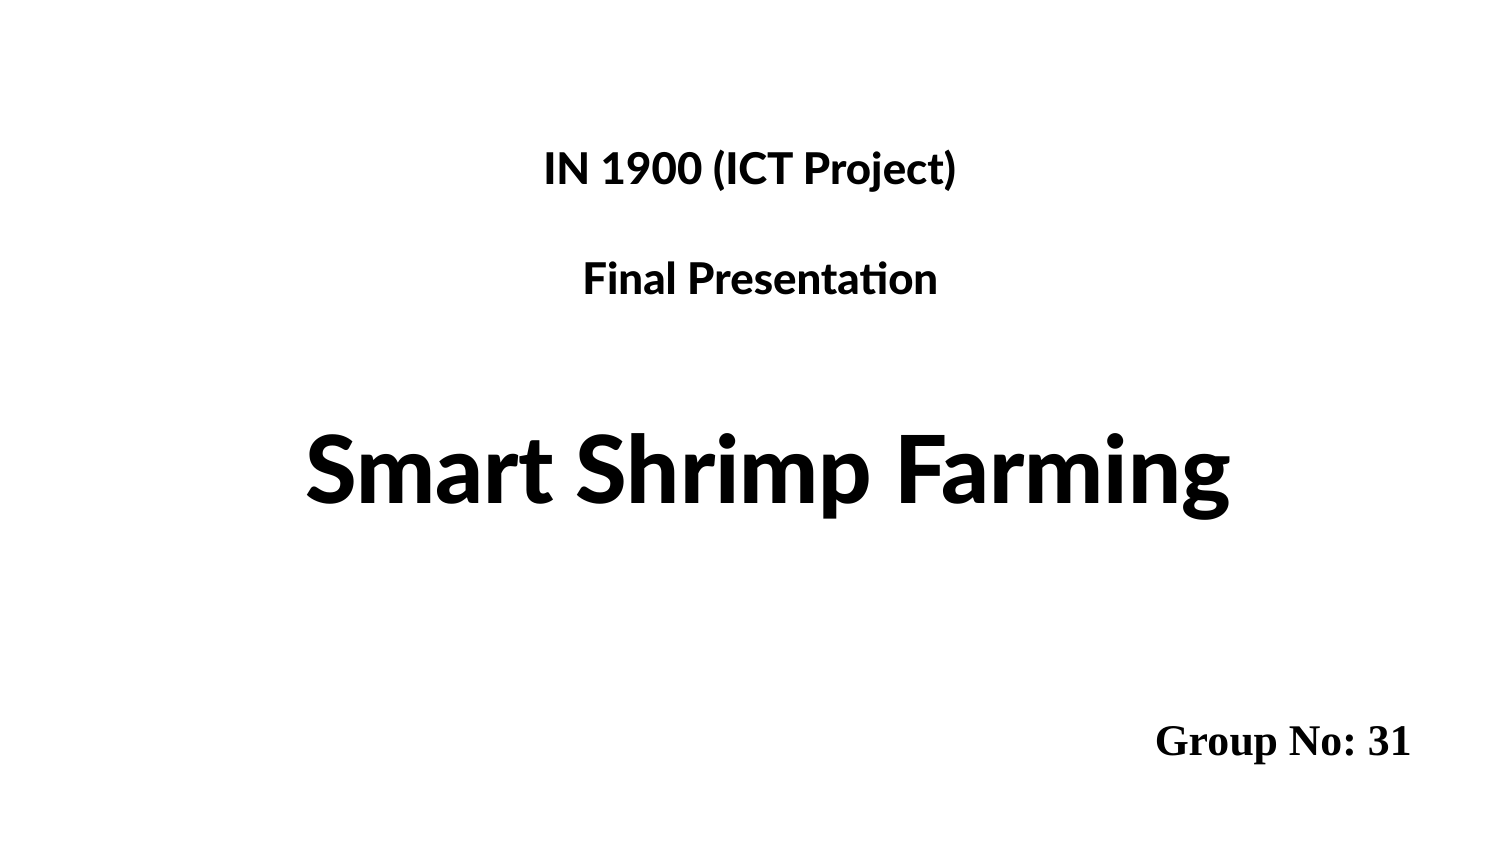

IN 1900 (ICT Project)

  Final Presentation
# Smart Shrimp Farming

Group No: 31